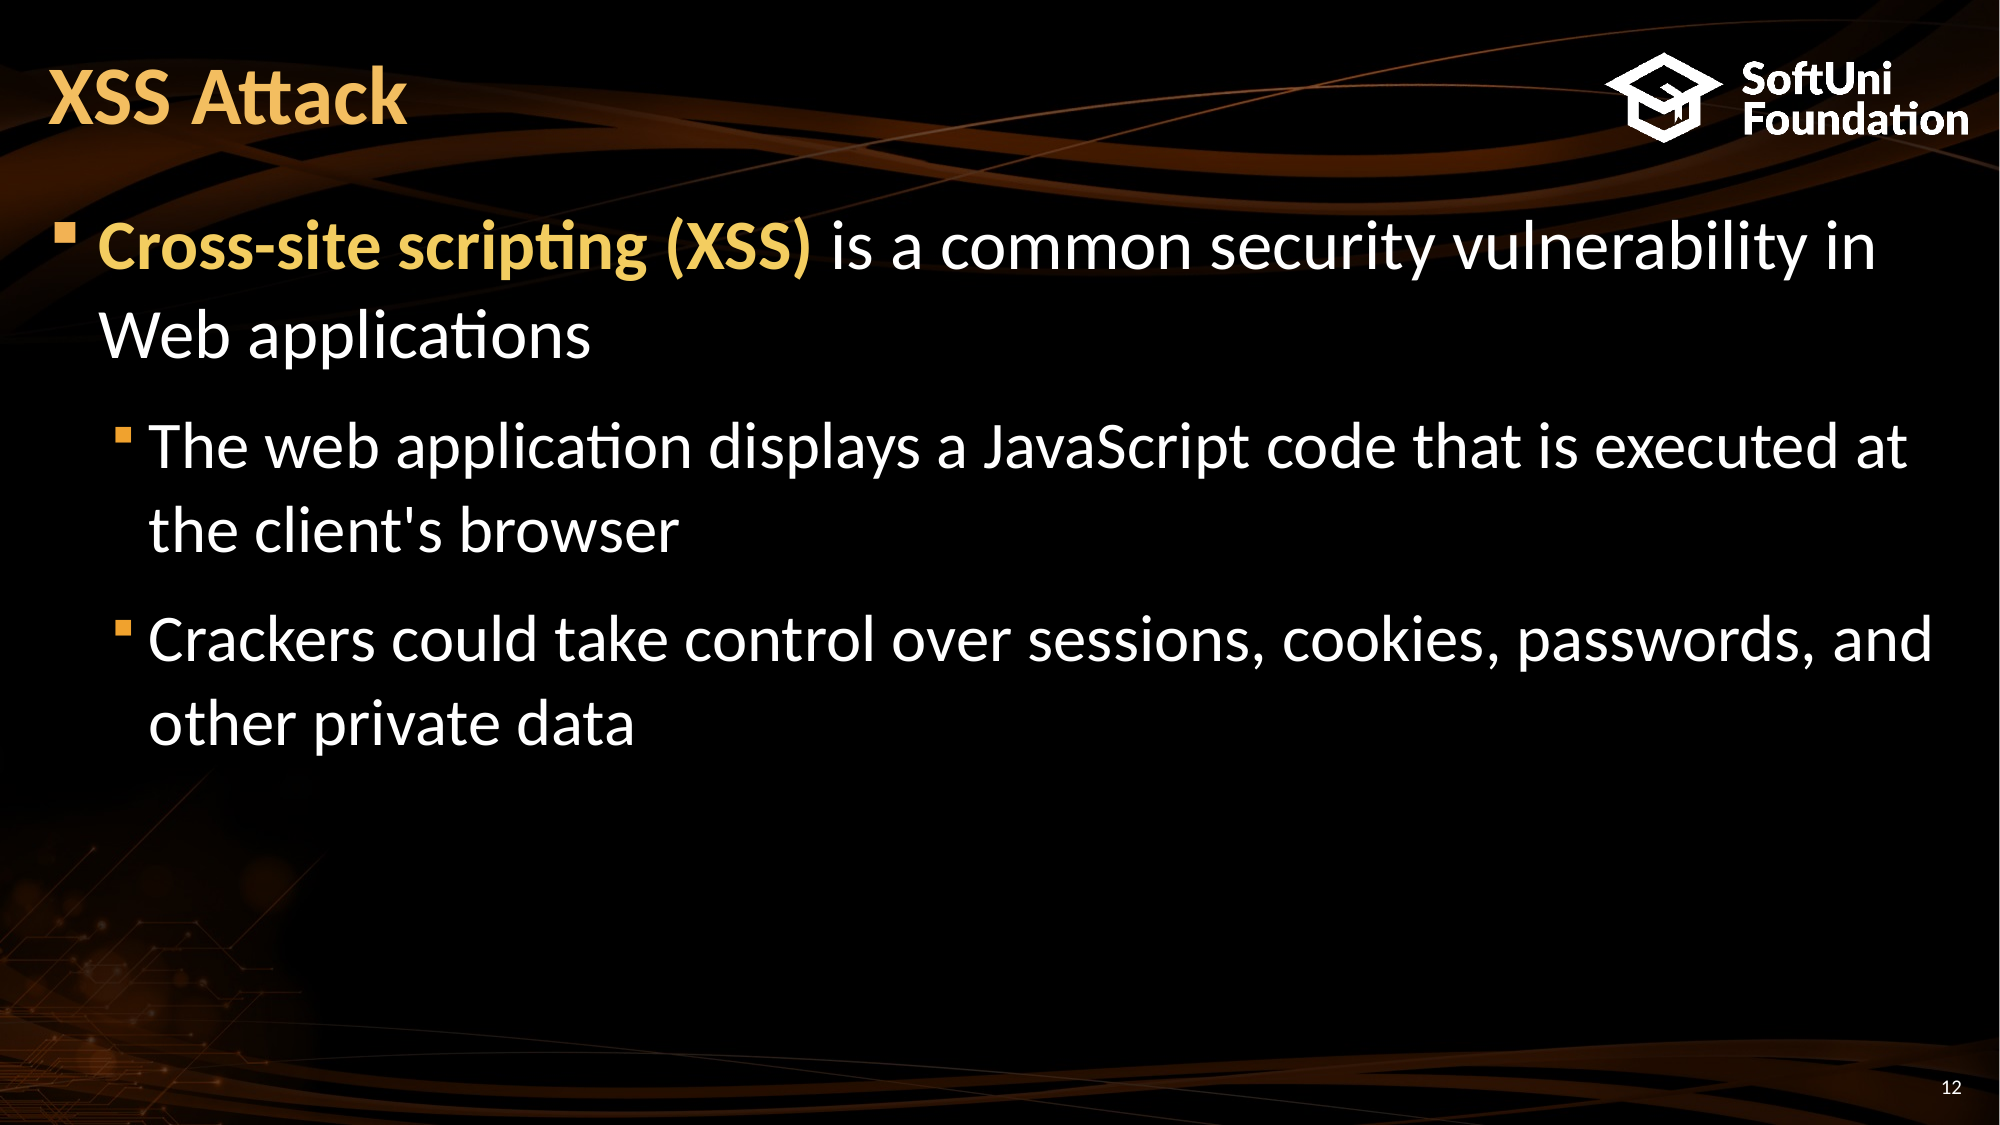

# XSS Attack
Cross-site scripting (XSS) is a common security vulnerability in Web applications
The web application displays a JavaScript code that is executed at the client's browser
Crackers could take control over sessions, cookies, passwords, and other private data

12